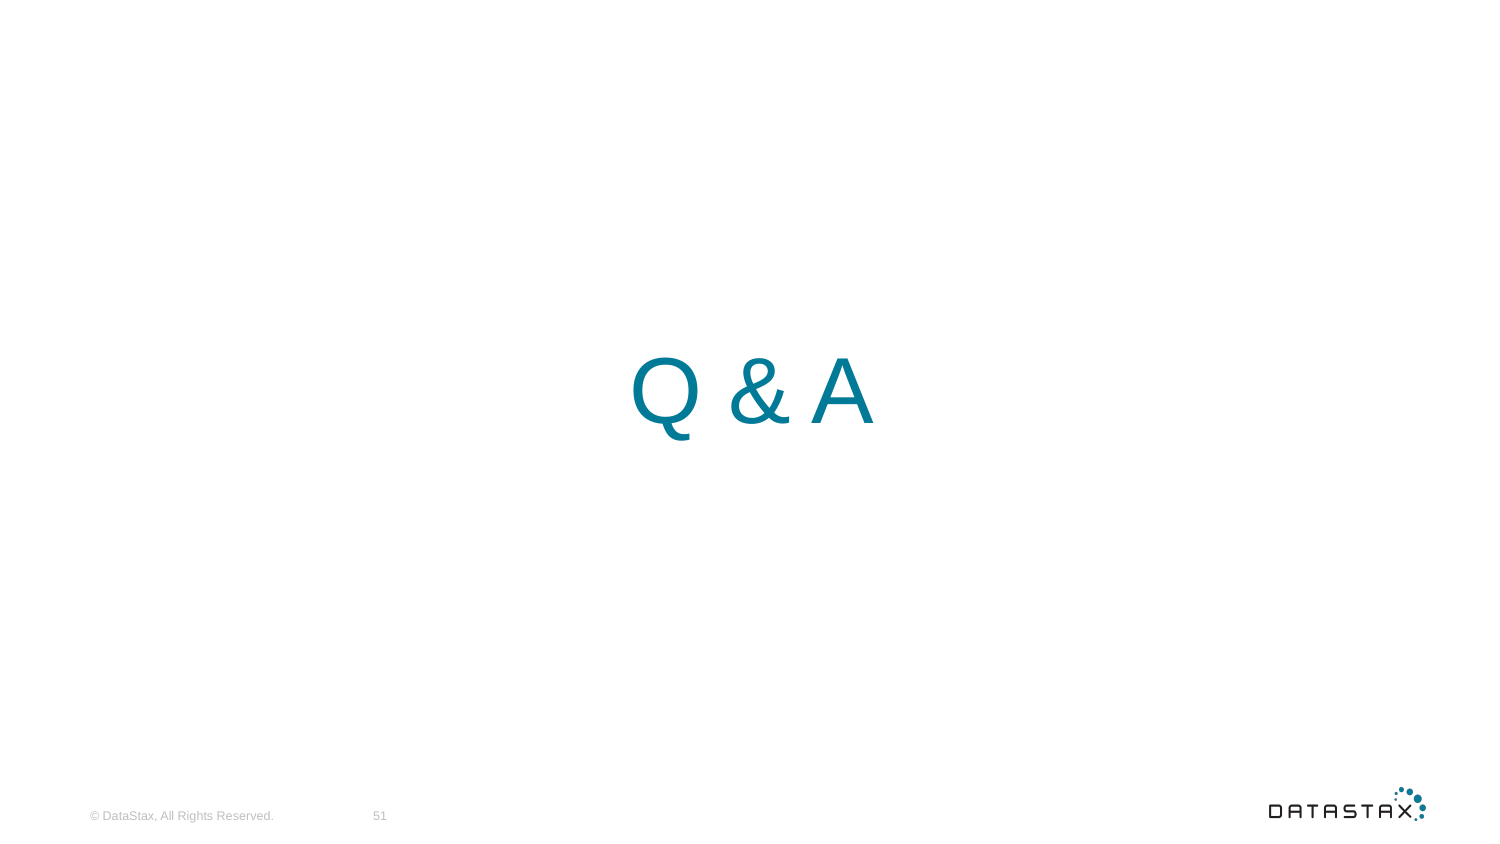

# Q & A
© DataStax, All Rights Reserved.
51